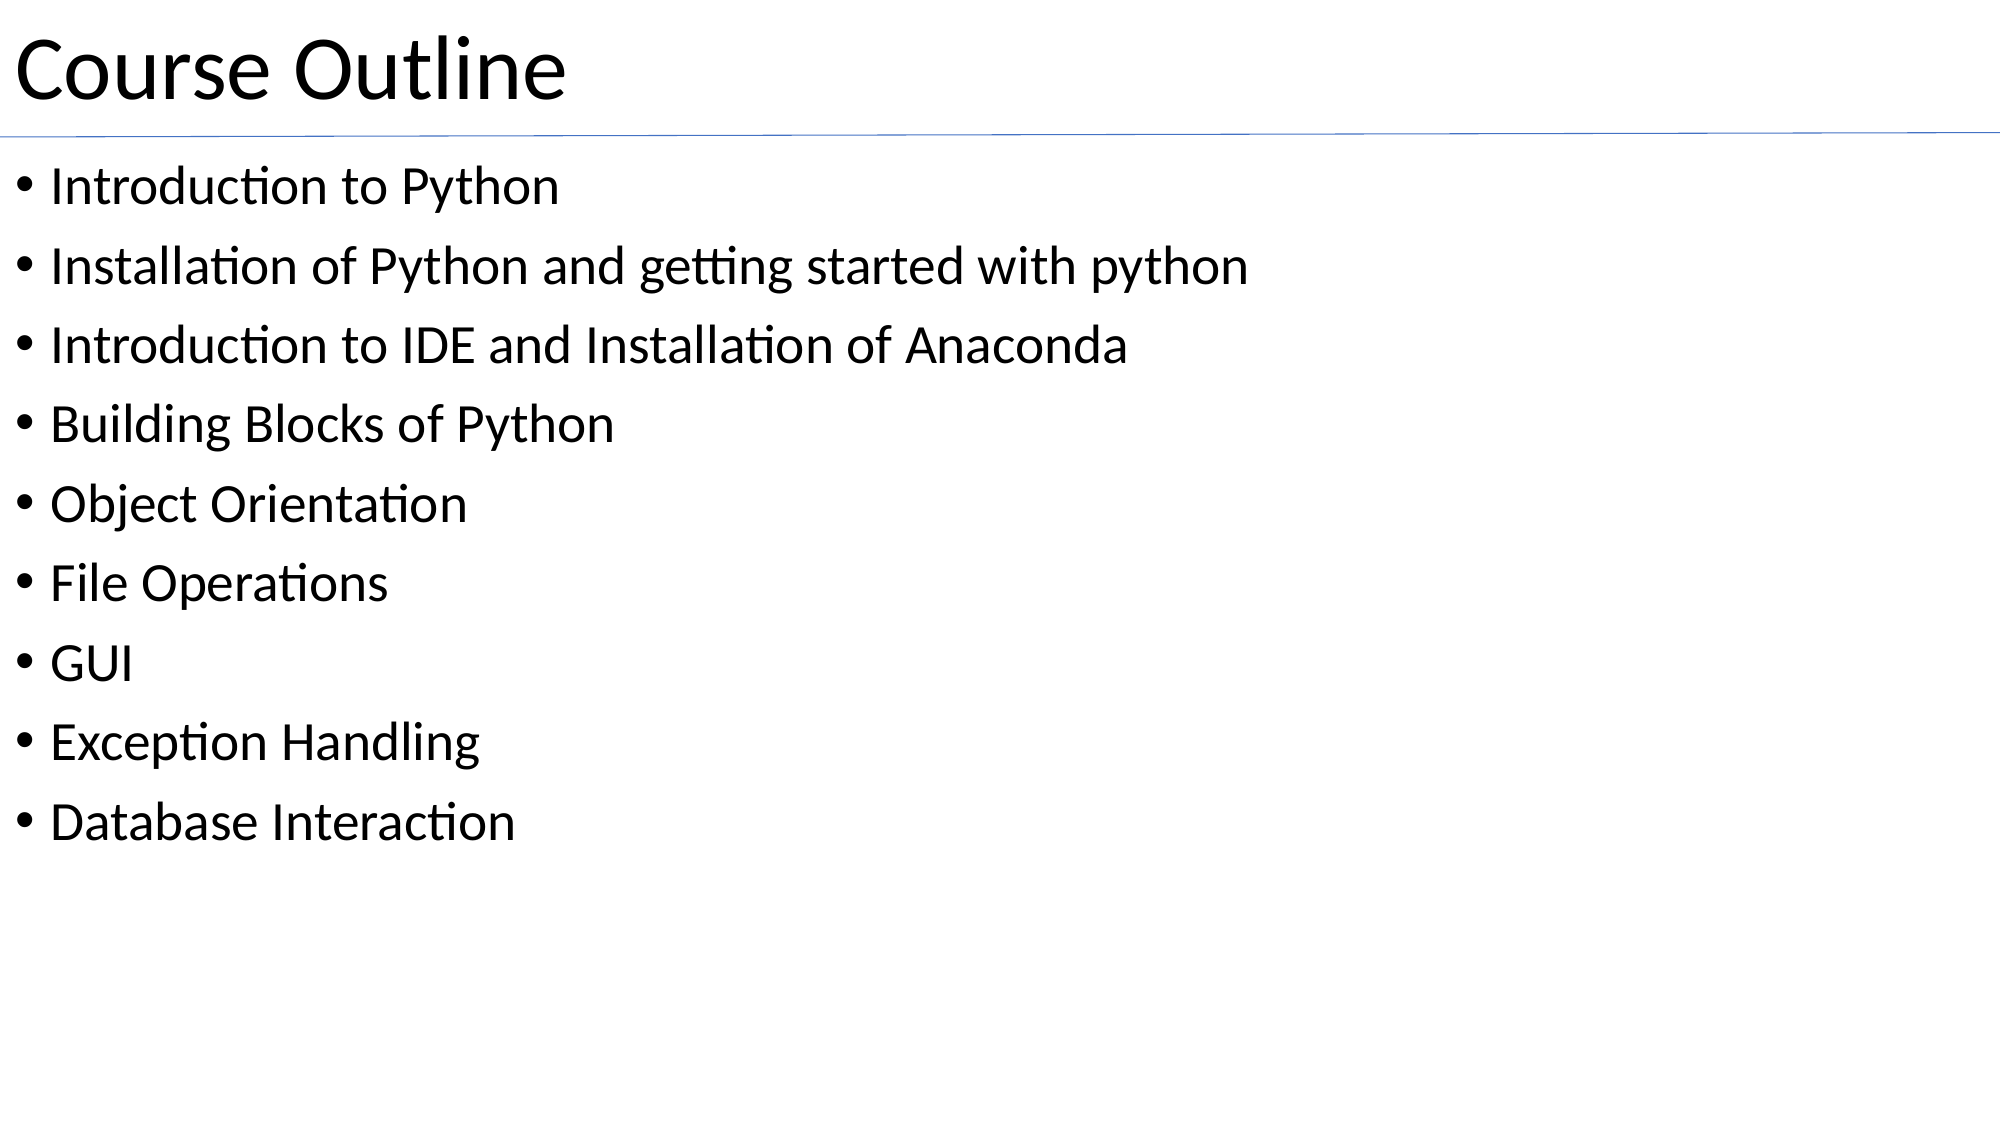

# Course Outline
Introduction to Python
Installation of Python and getting started with python
Introduction to IDE and Installation of Anaconda
Building Blocks of Python
Object Orientation
File Operations
GUI
Exception Handling
Database Interaction